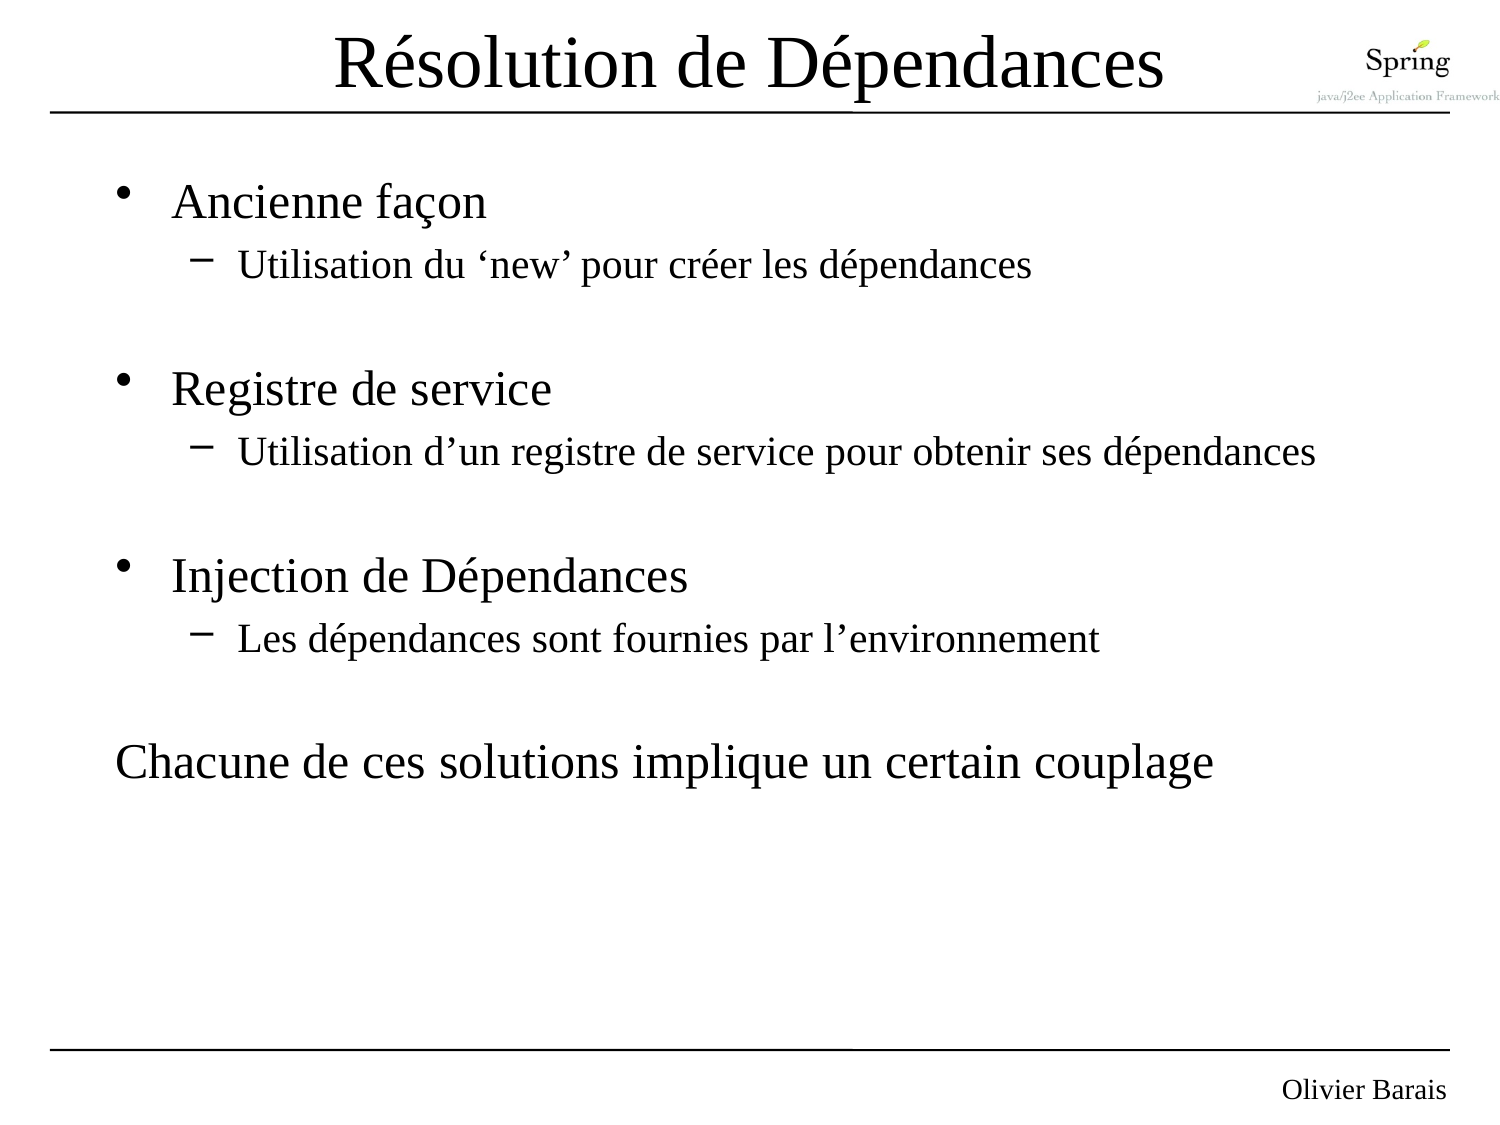

# Résolution de Dépendances
Ancienne façon
Utilisation du ‘new’ pour créer les dépendances

Registre de service
Utilisation d’un registre de service pour obtenir ses dépendances

Injection de Dépendances
Les dépendances sont fournies par l’environnement

Chacune de ces solutions implique un certain couplage
34